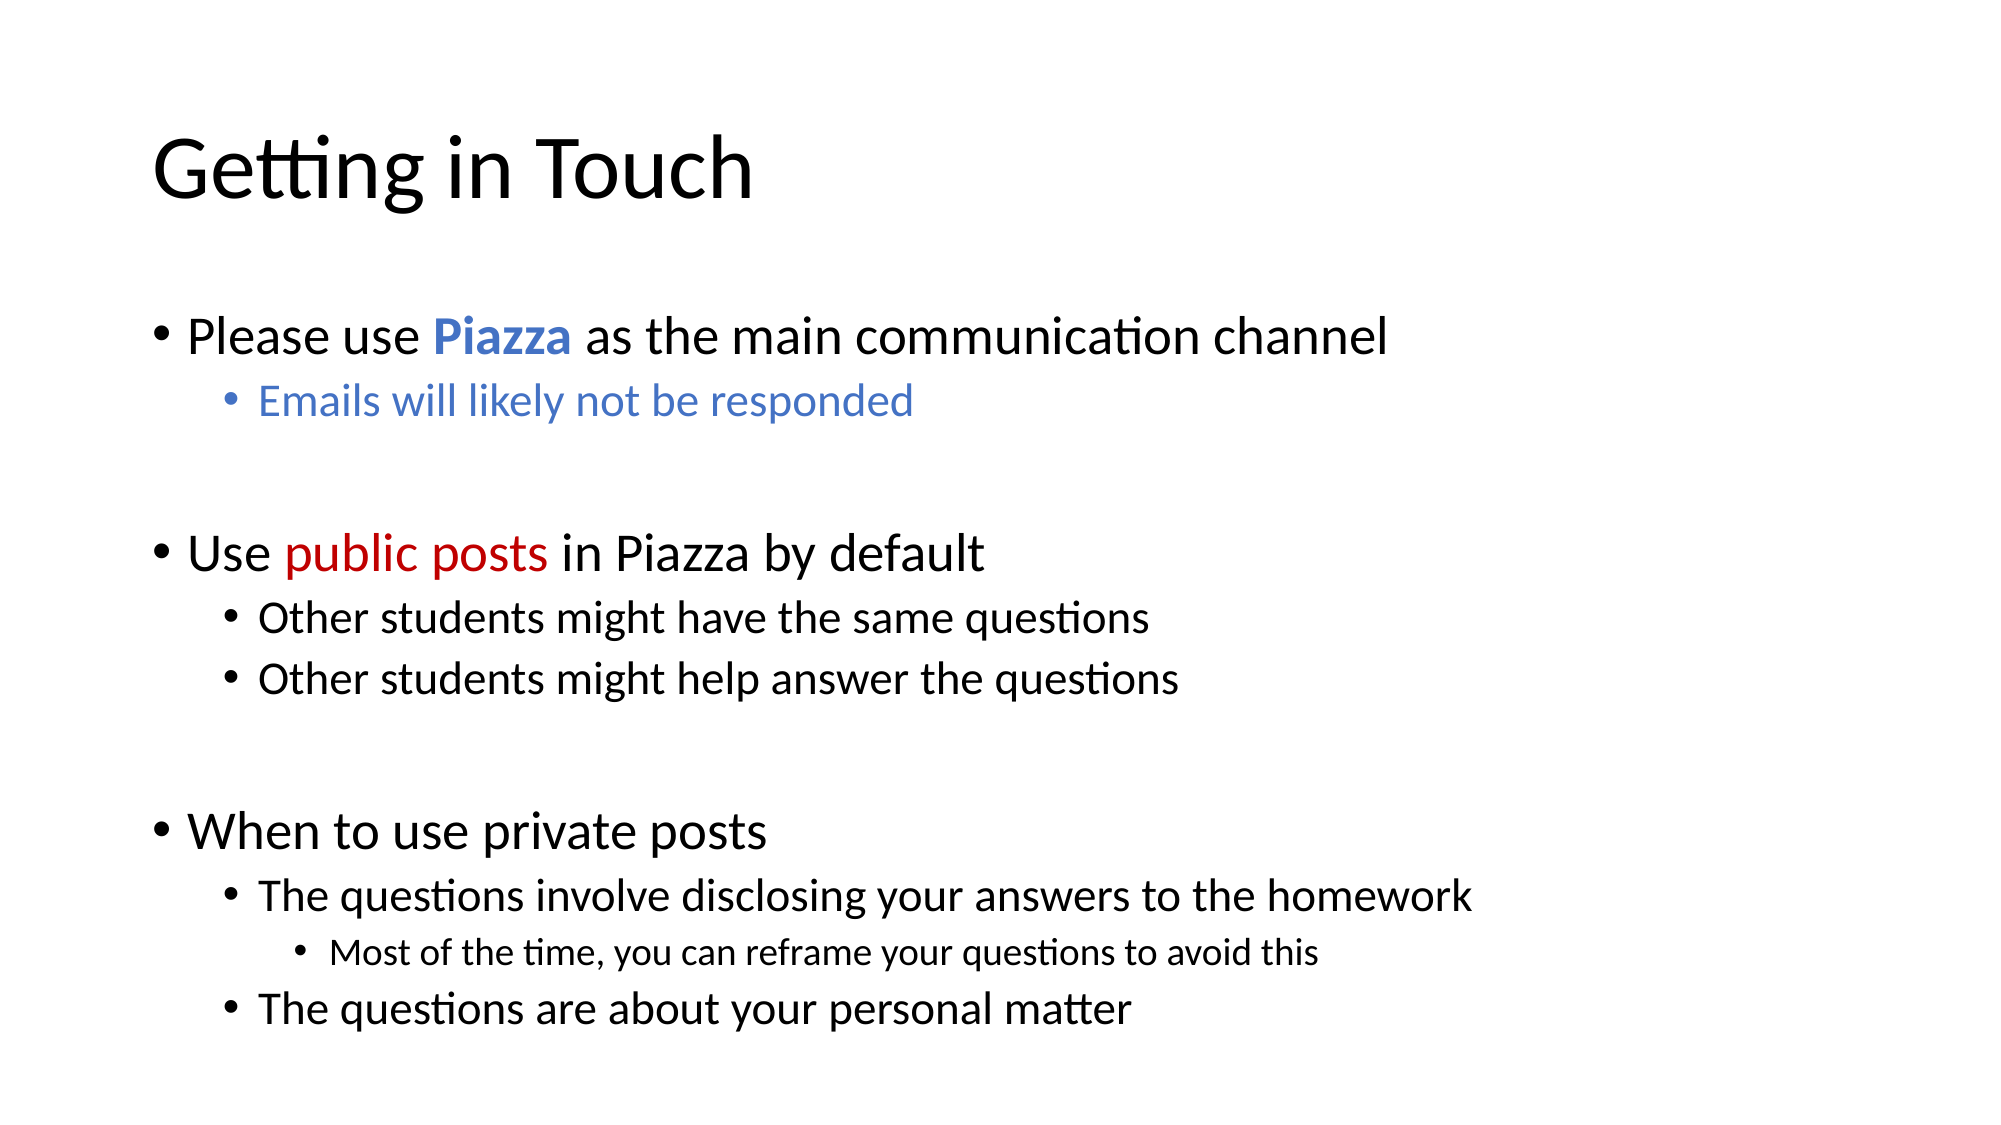

# Getting in Touch
Please use Piazza as the main communication channel
Emails will likely not be responded

Use public posts in Piazza by default
Other students might have the same questions
Other students might help answer the questions

When to use private posts
The questions involve disclosing your answers to the homework
Most of the time, you can reframe your questions to avoid this
The questions are about your personal matter